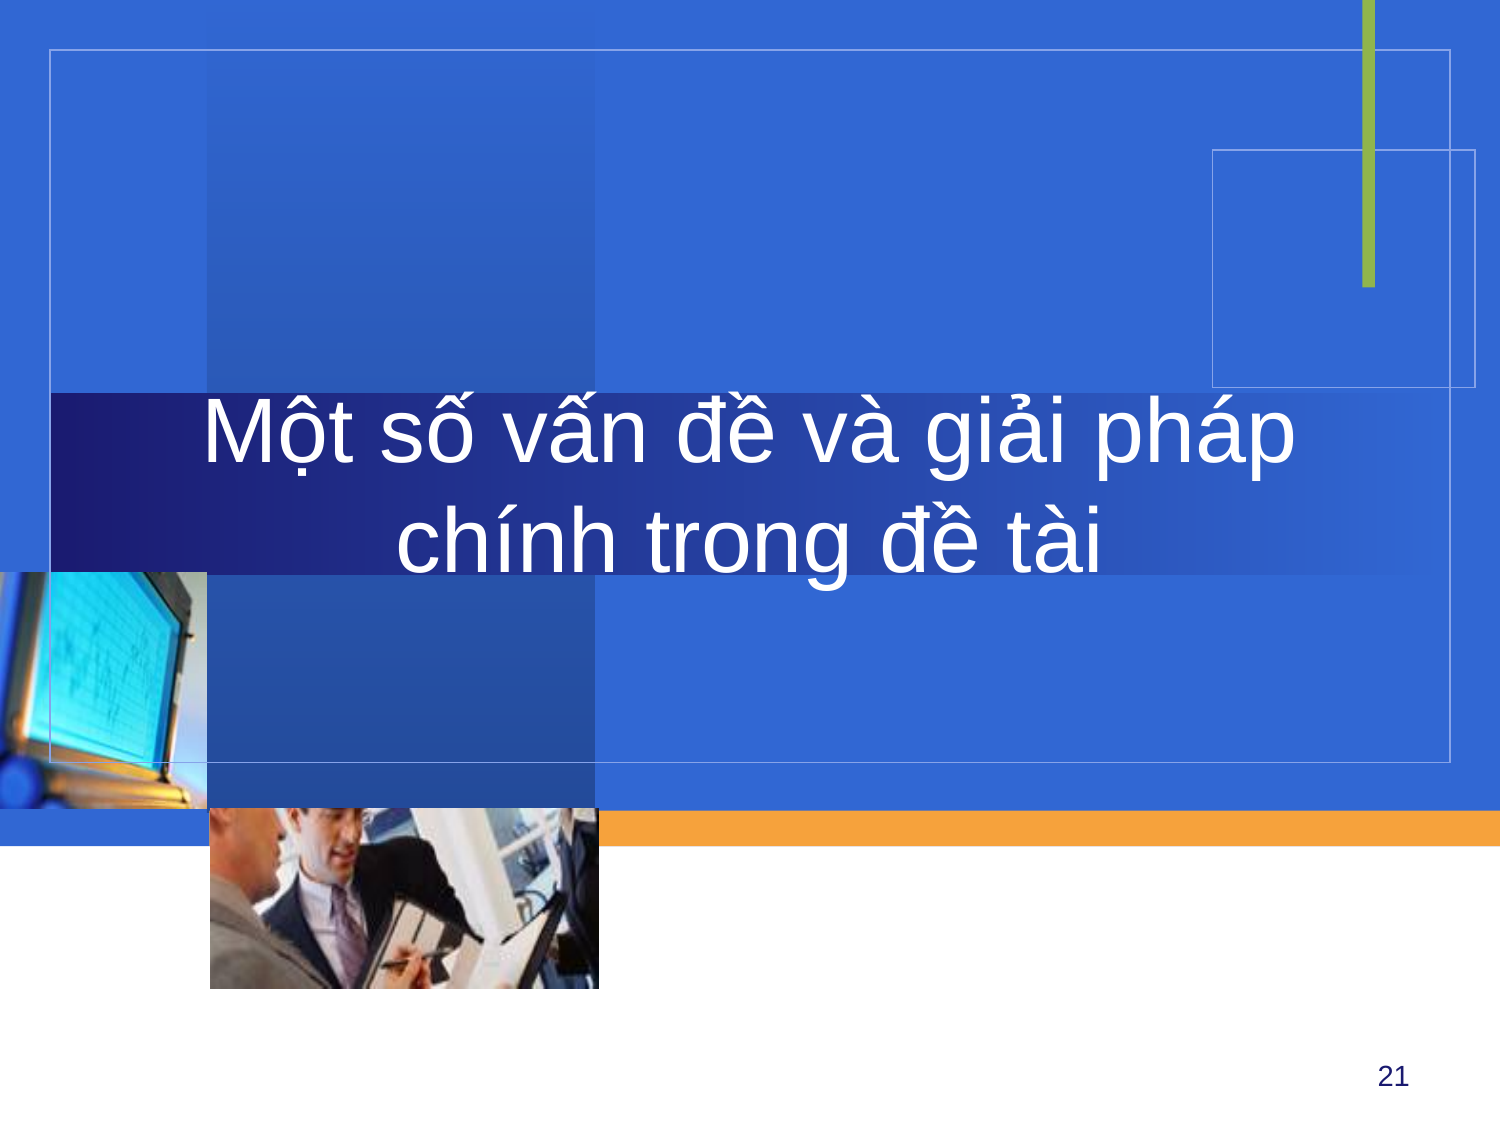

# Một số vấn đề và giải pháp chính trong đề tài

21